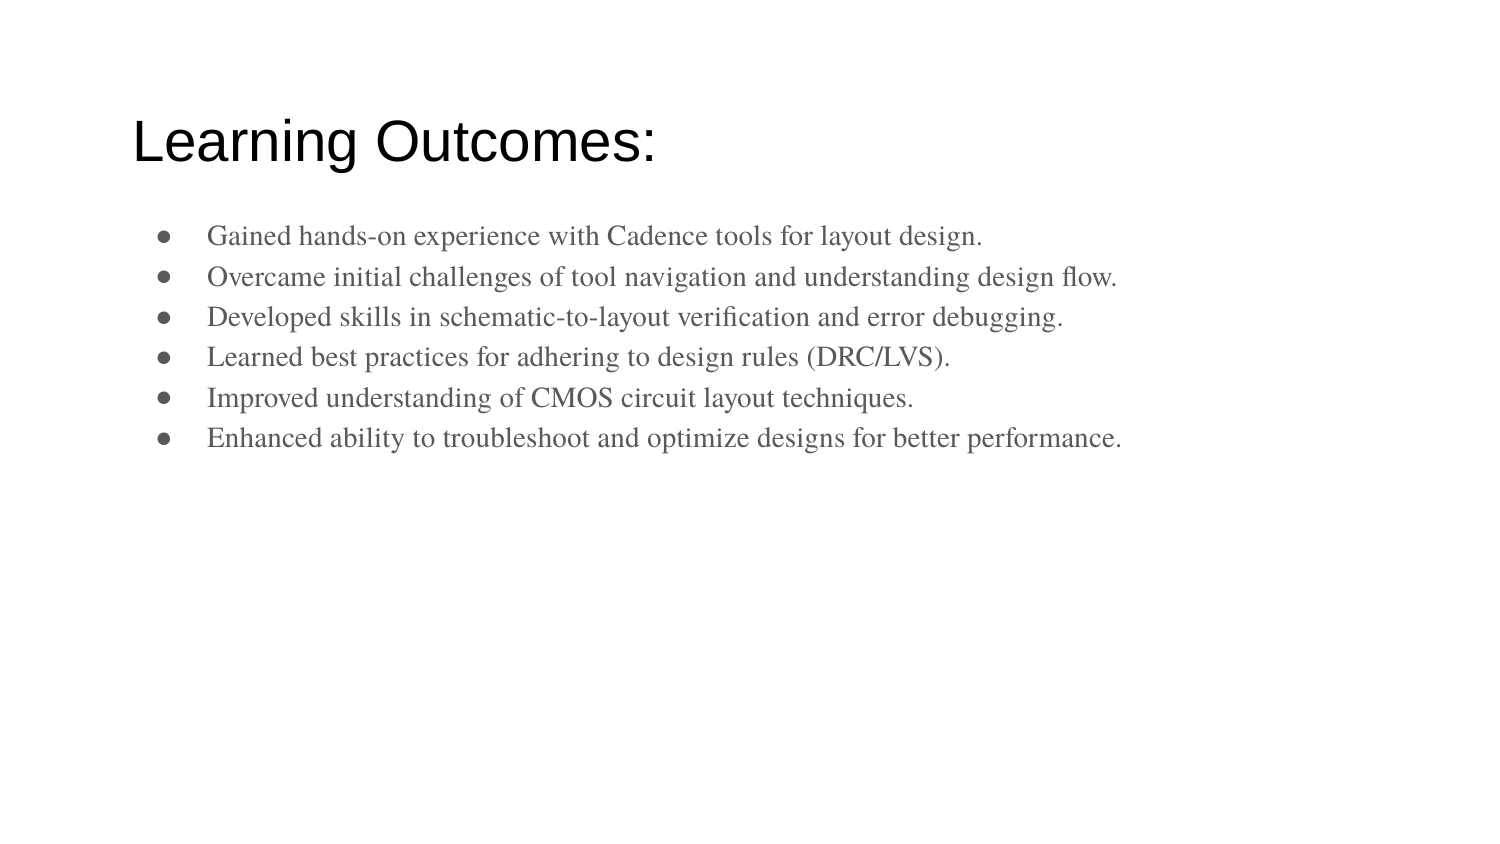

# Learning Outcomes:
Gained hands-on experience with Cadence tools for layout design.
Overcame initial challenges of tool navigation and understanding design flow.
Developed skills in schematic-to-layout verification and error debugging.
Learned best practices for adhering to design rules (DRC/LVS).
Improved understanding of CMOS circuit layout techniques.
Enhanced ability to troubleshoot and optimize designs for better performance.